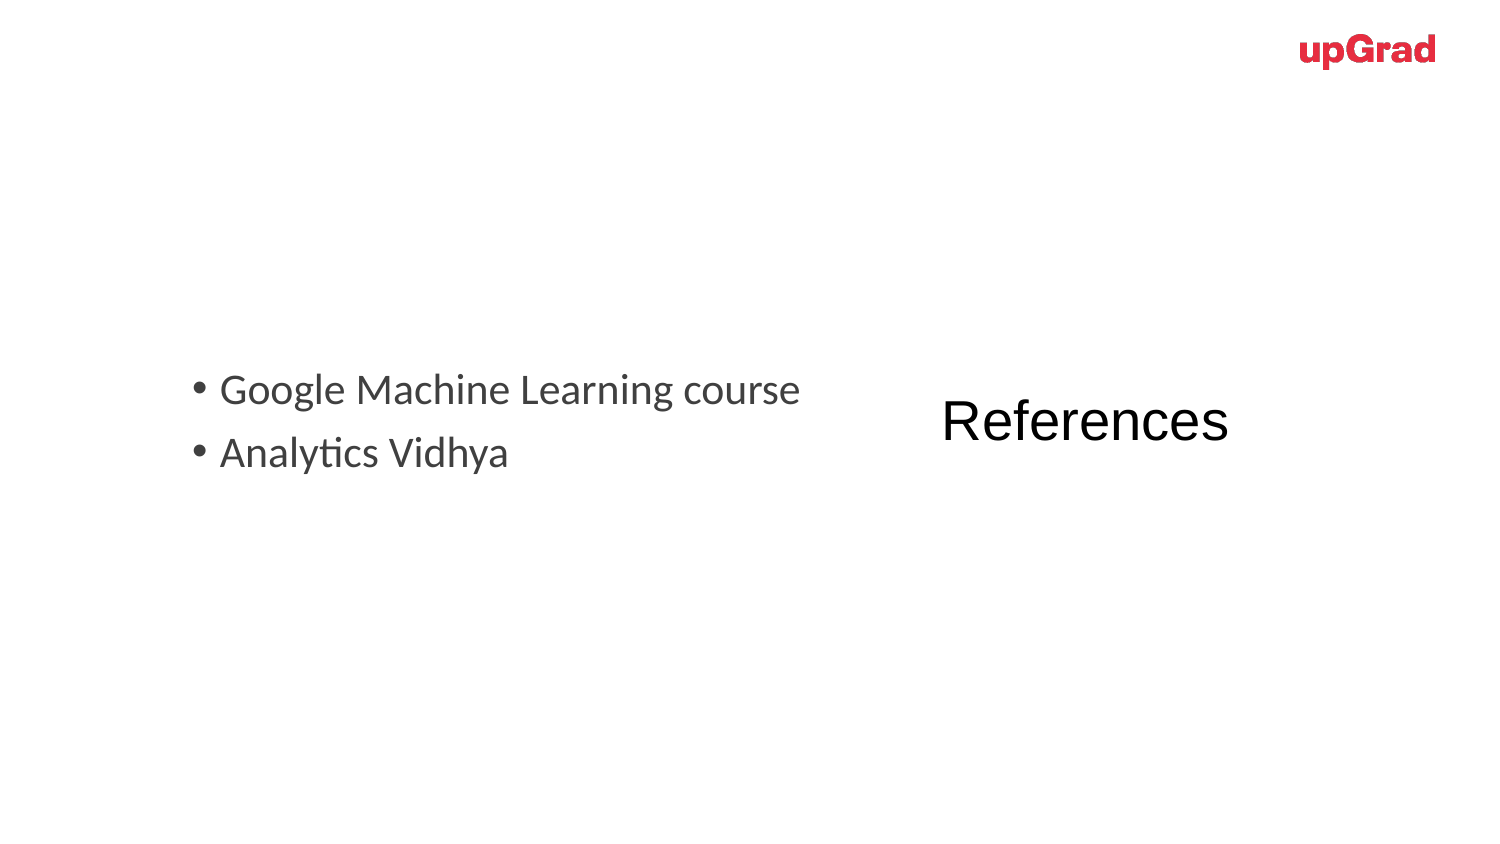

Google Machine Learning course
Analytics Vidhya
# References